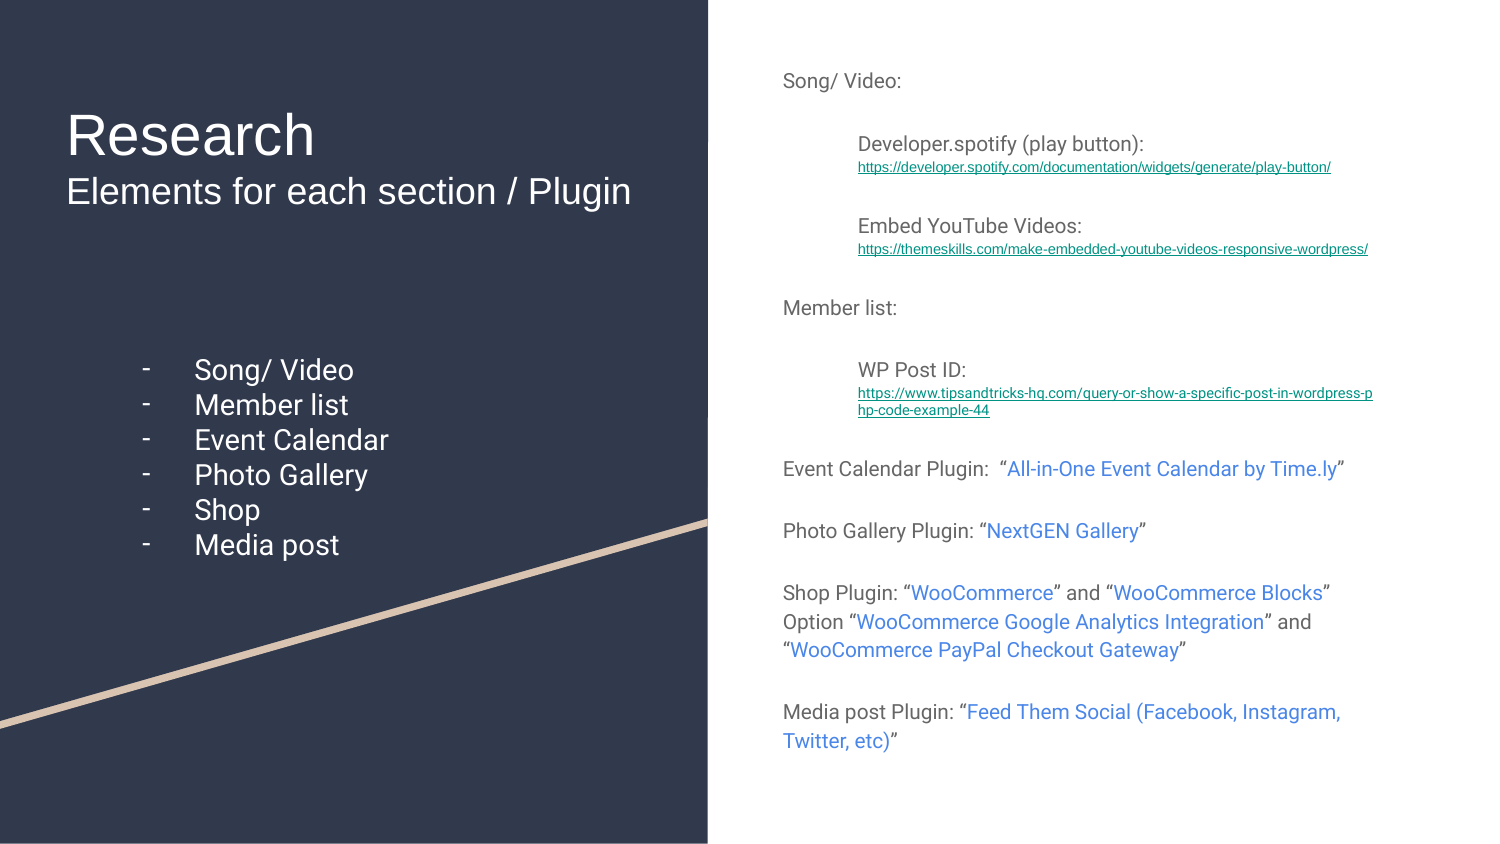

Song/ Video:
Developer.spotify (play button): https://developer.spotify.com/documentation/widgets/generate/play-button/
Embed YouTube Videos:https://themeskills.com/make-embedded-youtube-videos-responsive-wordpress/
Member list:
WP Post ID: https://www.tipsandtricks-hq.com/query-or-show-a-specific-post-in-wordpress-php-code-example-44
Event Calendar Plugin:  “All-in-One Event Calendar by Time.ly”
Photo Gallery Plugin: “NextGEN Gallery”
Shop Plugin: “WooCommerce” and “WooCommerce Blocks” Option “WooCommerce Google Analytics Integration” and “WooCommerce PayPal Checkout Gateway”
Media post Plugin: “Feed Them Social (Facebook, Instagram, Twitter, etc)”

# Research
Elements for each section / Plugin
Song/ Video
Member list
Event Calendar
Photo Gallery
Shop
Media post